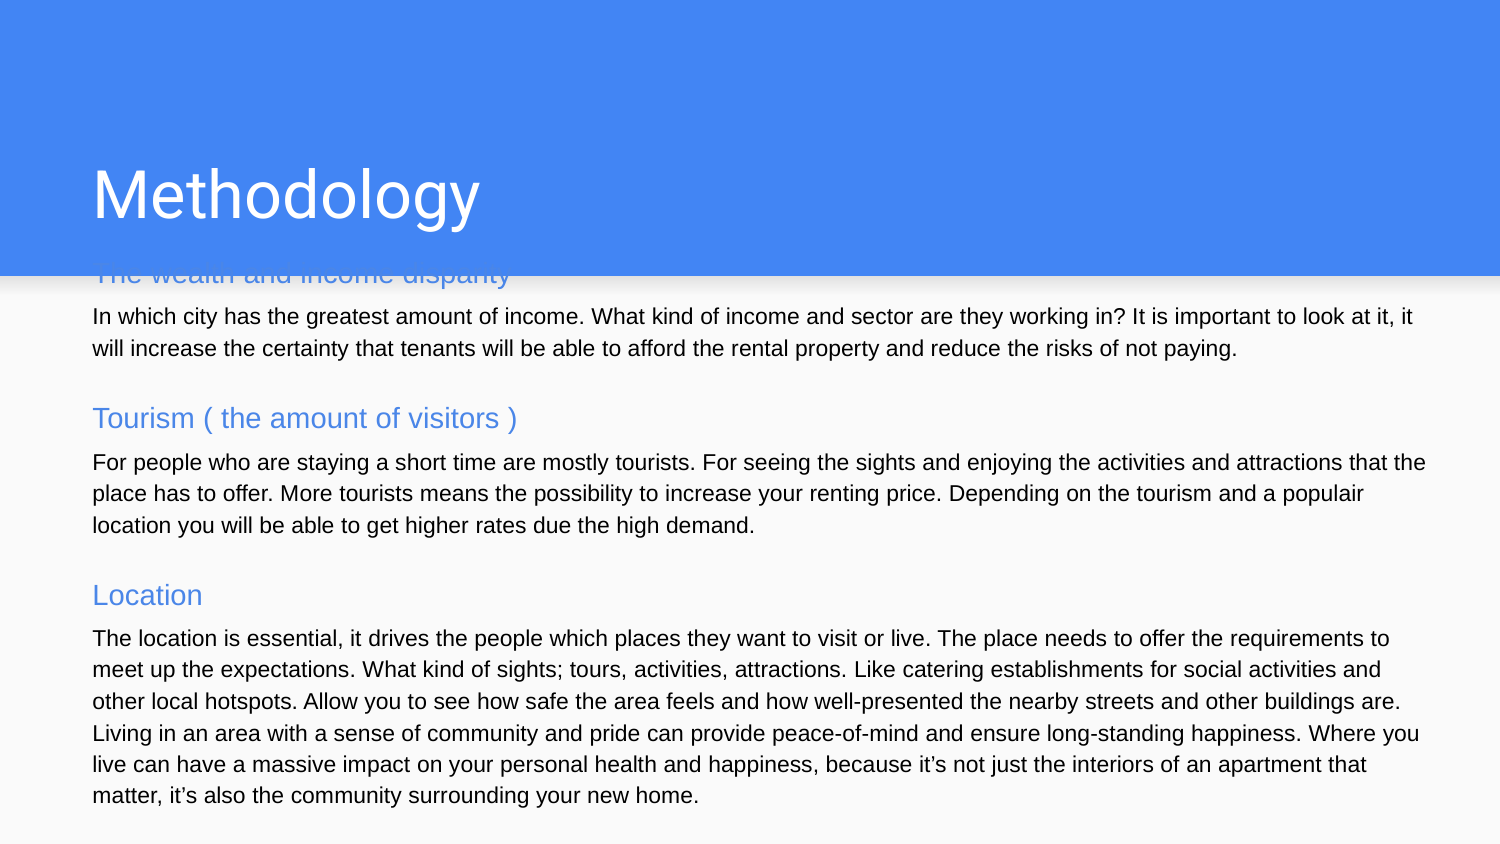

# Methodology
The wealth and income disparity
In which city has the greatest amount of income. What kind of income and sector are they working in? It is important to look at it, it will increase the certainty that tenants will be able to afford the rental property and reduce the risks of not paying.
Tourism ( the amount of visitors )
For people who are staying a short time are mostly tourists. For seeing the sights and enjoying the activities and attractions that the place has to offer. More tourists means the possibility to increase your renting price. Depending on the tourism and a populair location you will be able to get higher rates due the high demand.
Location
The location is essential, it drives the people which places they want to visit or live. The place needs to offer the requirements to meet up the expectations. What kind of sights; tours, activities, attractions. Like catering establishments for social activities and other local hotspots. Allow you to see how safe the area feels and how well-presented the nearby streets and other buildings are. Living in an area with a sense of community and pride can provide peace-of-mind and ensure long-standing happiness. Where you live can have a massive impact on your personal health and happiness, because it’s not just the interiors of an apartment that matter, it’s also the community surrounding your new home.